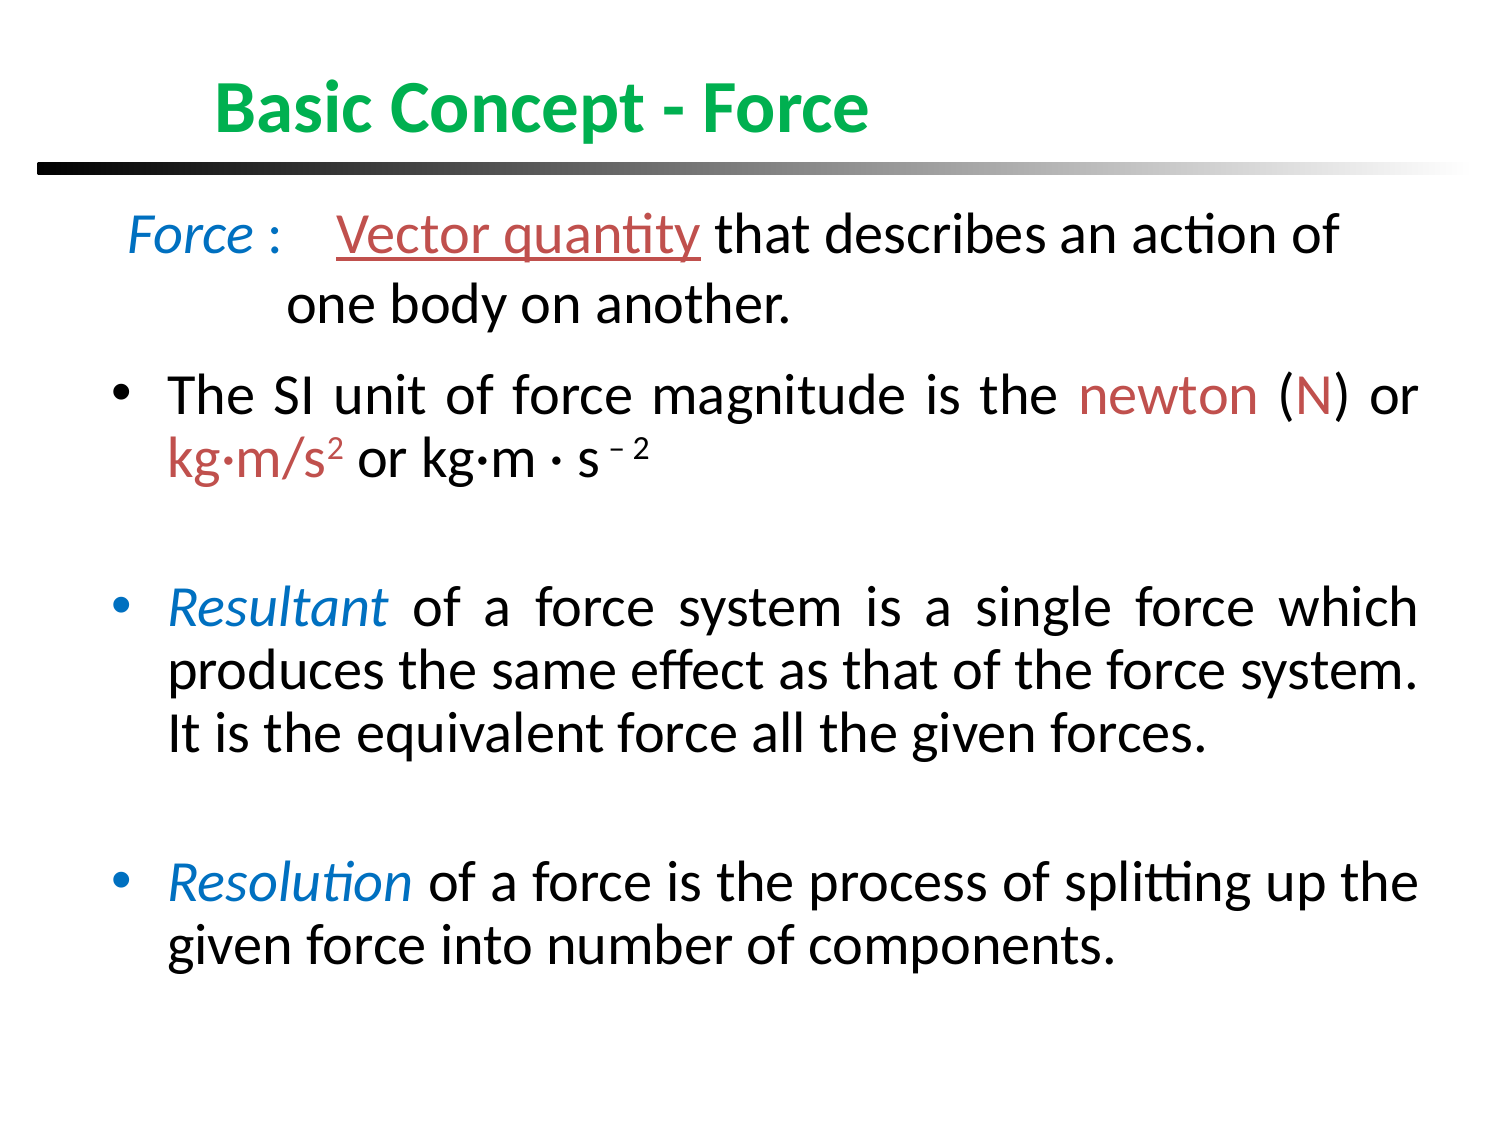

Basic Concept - Force

Force :    Vector quantity that describes an action of
            one body on another.

The SI unit of force magnitude is the newton (N) or kg·m/s2 or kg·m · s – 2

Resultant of a force system is a single force which produces the same effect as that of the force system. It is the equivalent force all the given forces.

Resolution of a force is the process of splitting up the given force into number of components.